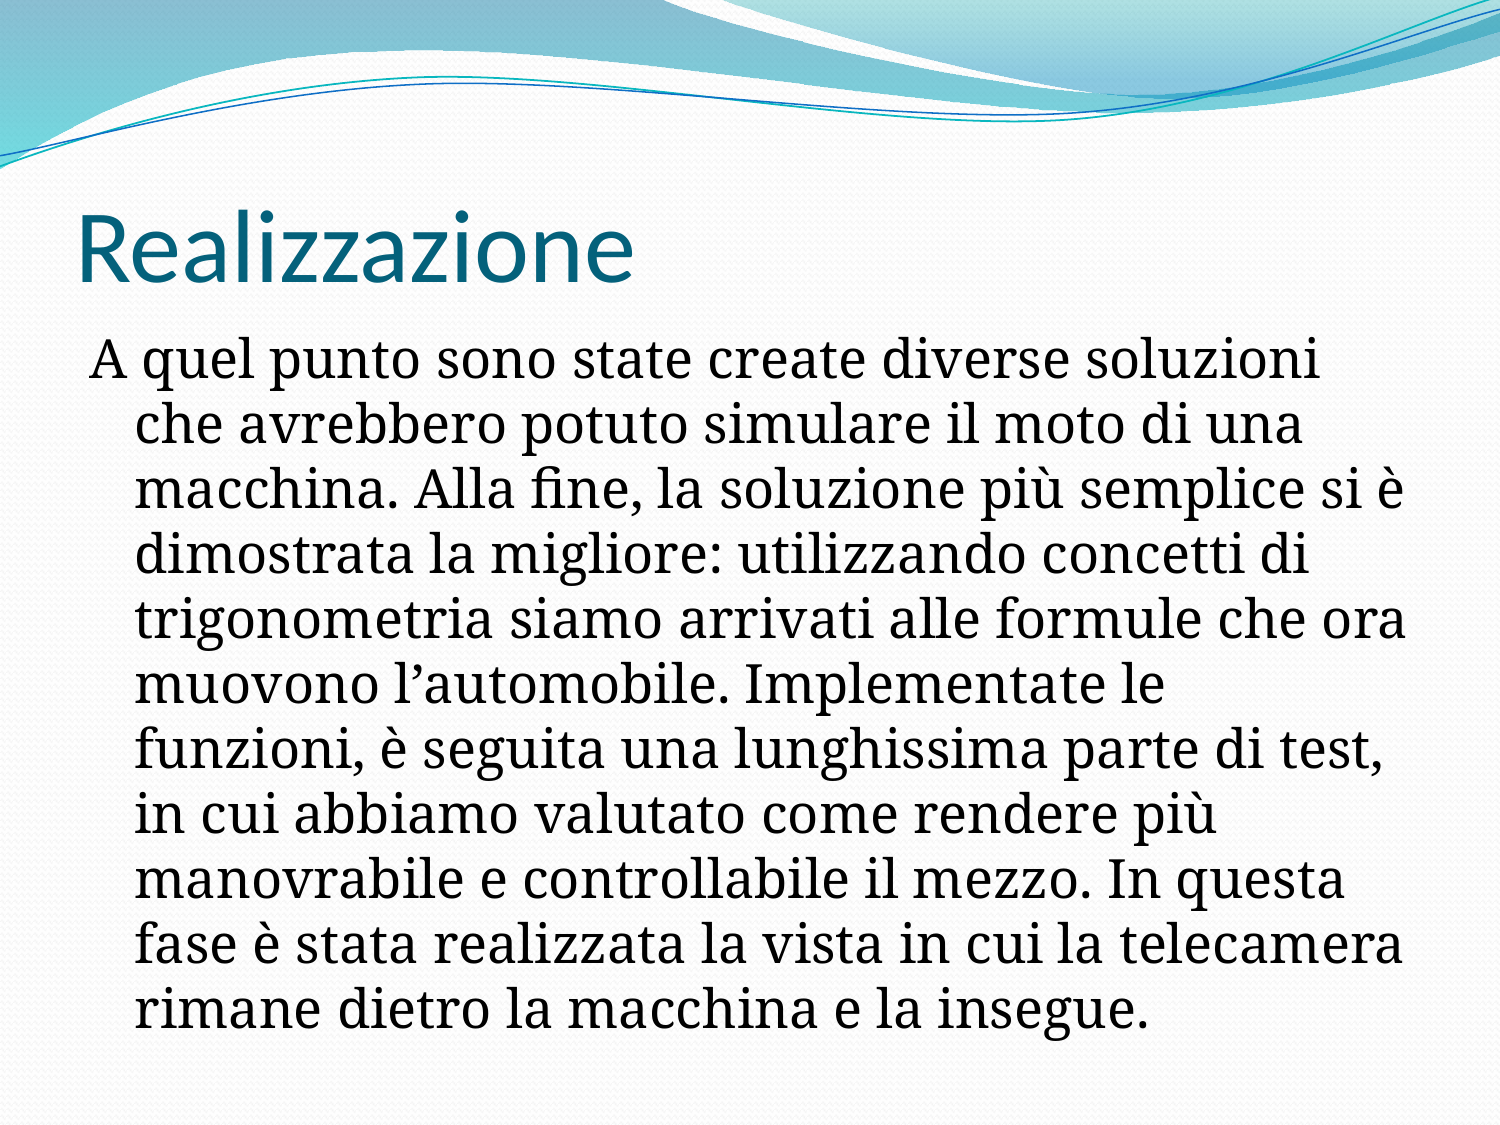

# Realizzazione
A quel punto sono state create diverse soluzioni che avrebbero potuto simulare il moto di una macchina. Alla fine, la soluzione più semplice si è dimostrata la migliore: utilizzando concetti di trigonometria siamo arrivati alle formule che ora muovono l’automobile. Implementate le funzioni, è seguita una lunghissima parte di test, in cui abbiamo valutato come rendere più manovrabile e controllabile il mezzo. In questa fase è stata realizzata la vista in cui la telecamera rimane dietro la macchina e la insegue.